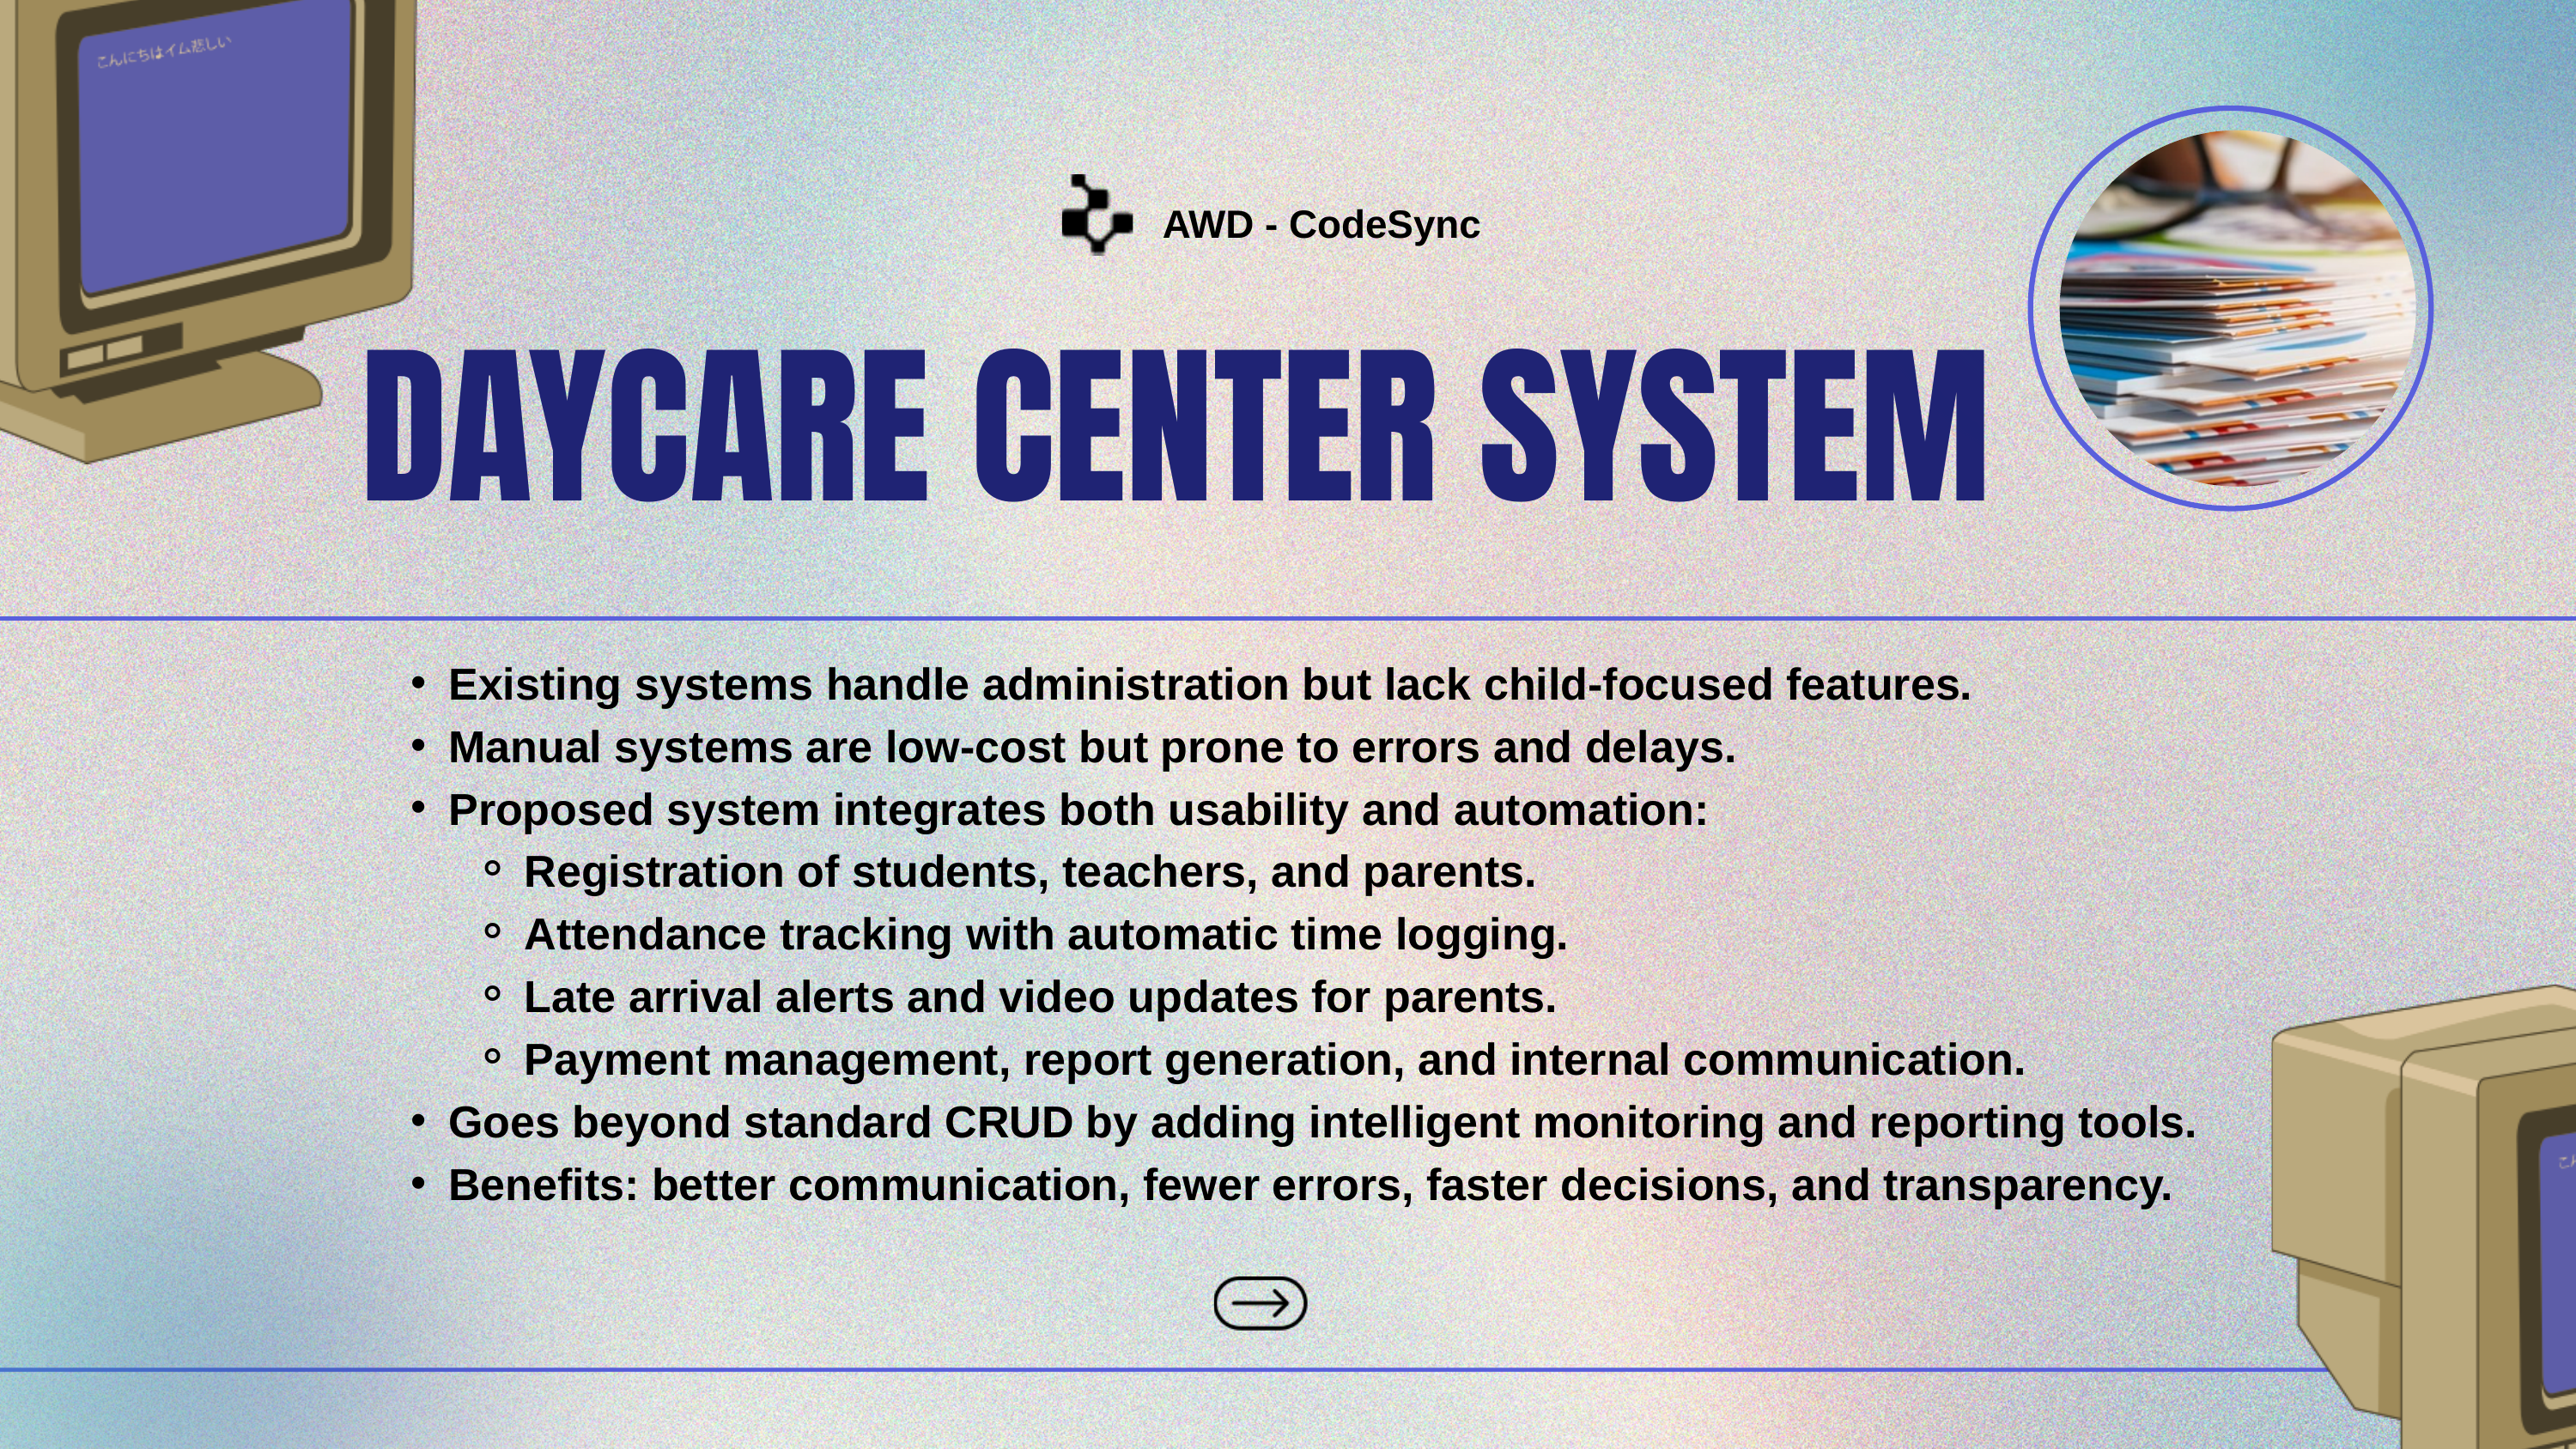

AWD - CodeSync
DAYCARE CENTER SYSTEM

Existing systems handle administration but lack child-focused features.
Manual systems are low-cost but prone to errors and delays.
Proposed system integrates both usability and automation:
Registration of students, teachers, and parents.
Attendance tracking with automatic time logging.
Late arrival alerts and video updates for parents.
Payment management, report generation, and internal communication.
Goes beyond standard CRUD by adding intelligent monitoring and reporting tools.
Benefits: better communication, fewer errors, faster decisions, and transparency.